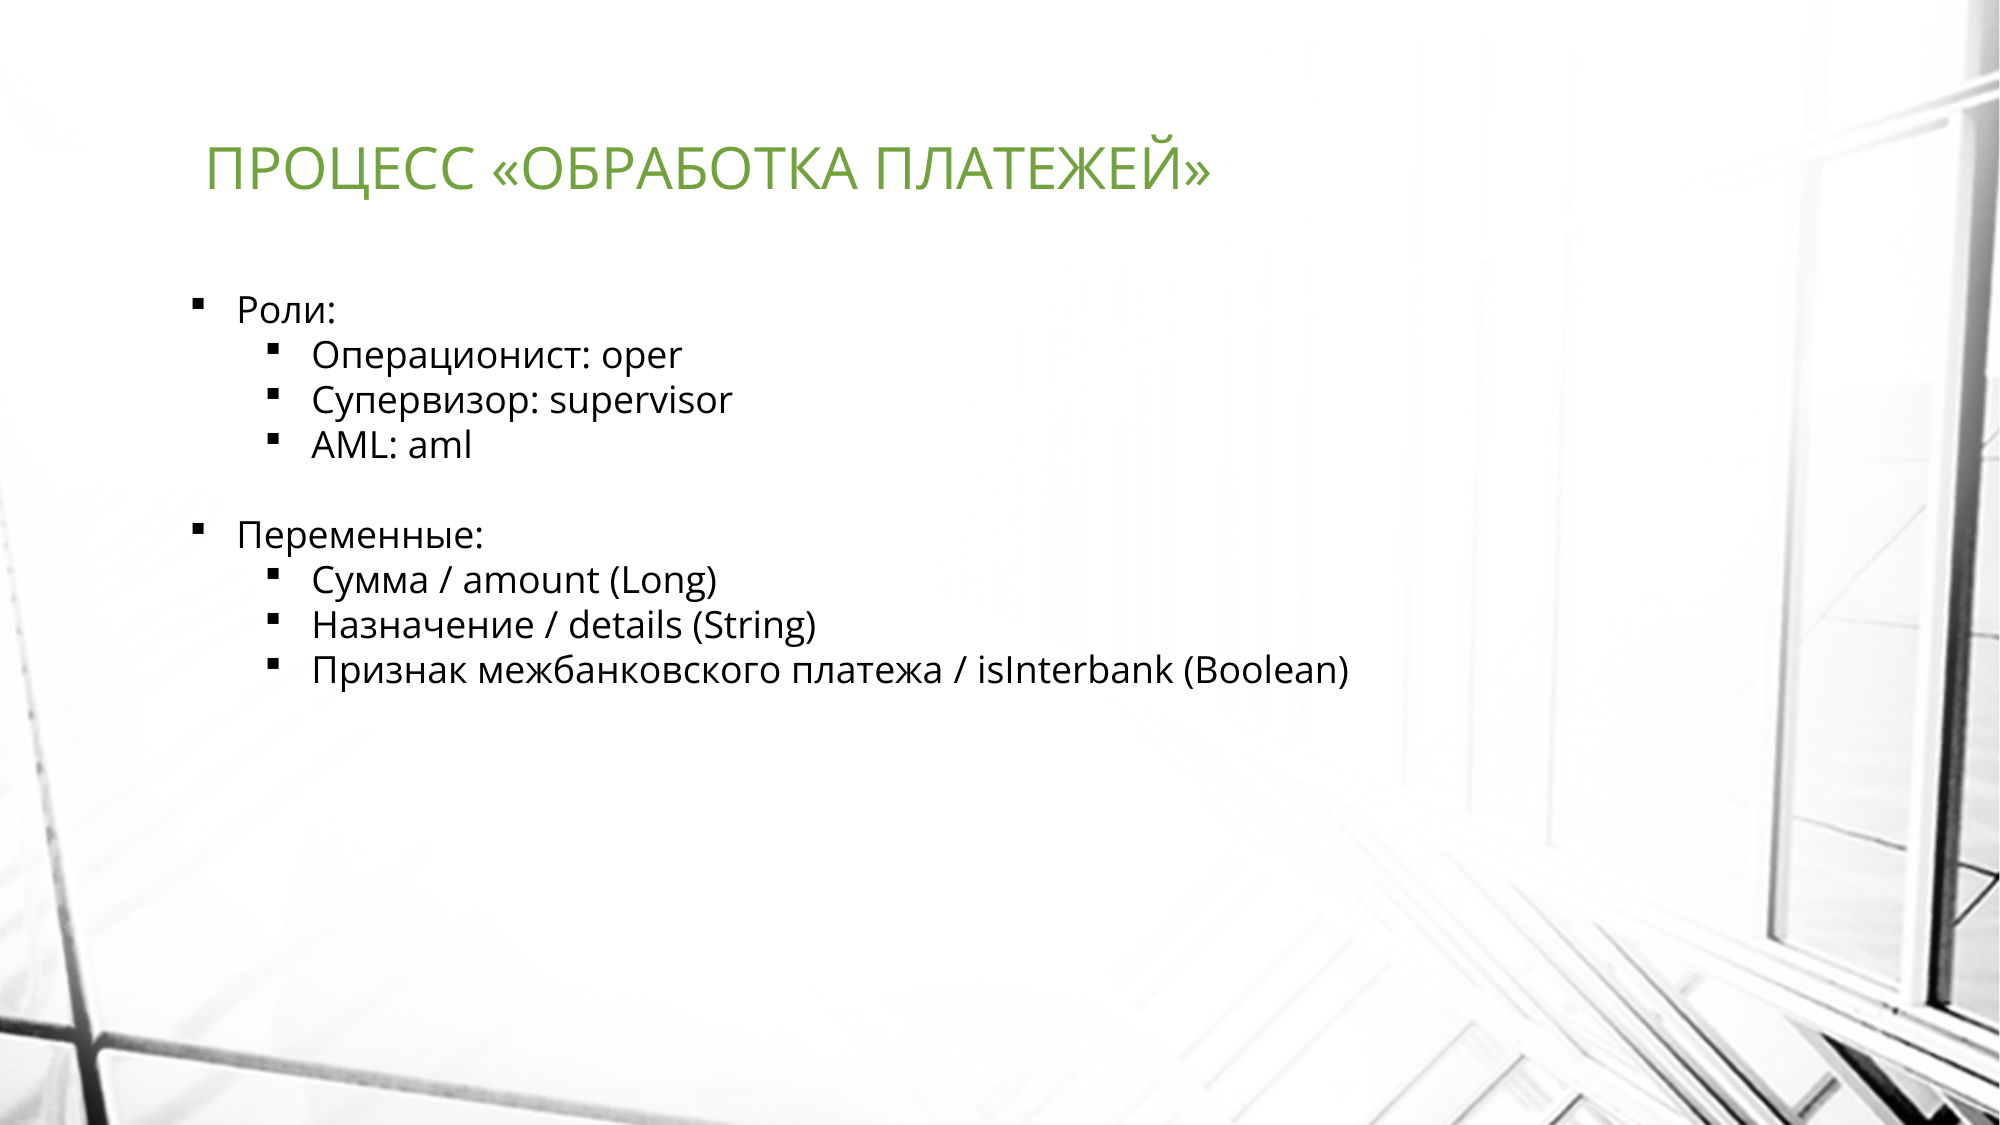

# ПРОЦЕСС «ОБРАБОТКА ПЛАТЕЖЕЙ»
Роли:
Операционист: oper
Супервизор: supervisor
AML: aml

Переменные:
Сумма / amount (Long)
Назначение / details (String)
Признак межбанковского платежа / isInterbank (Boolean)